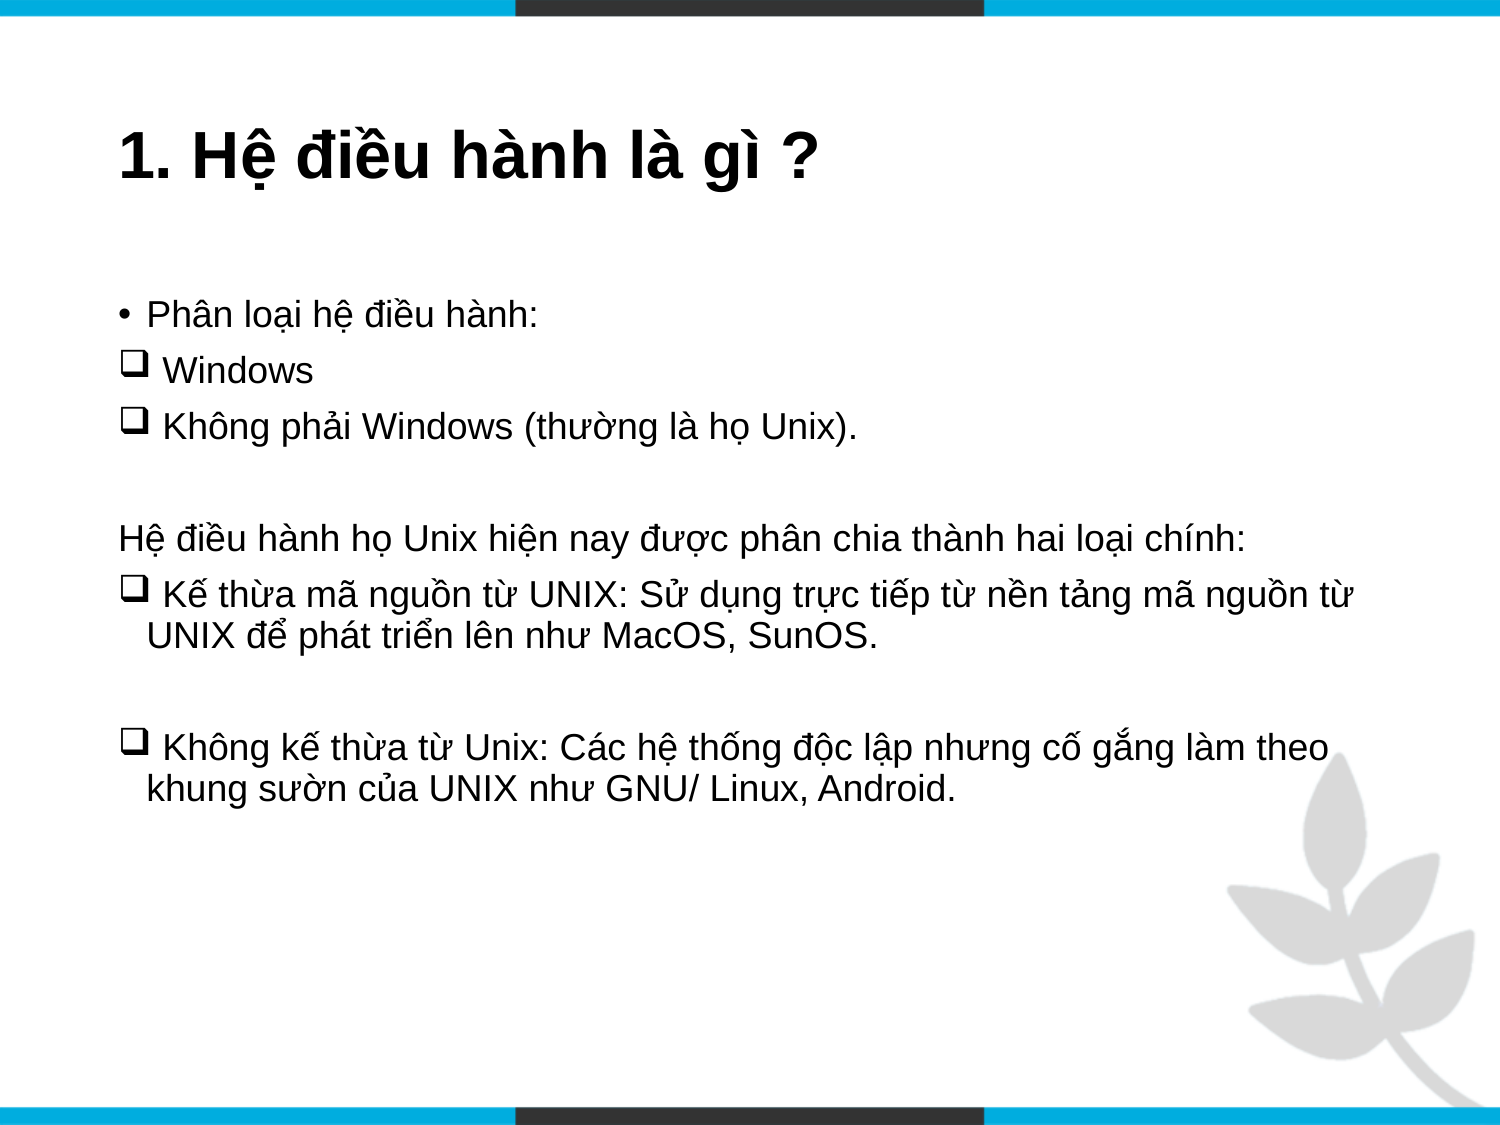

# 1. Hệ điều hành là gì ?
Phân loại hệ điều hành:
 Windows
 Không phải Windows (thường là họ Unix).

Hệ điều hành họ Unix hiện nay được phân chia thành hai loại chính:
 Kế thừa mã nguồn từ UNIX: Sử dụng trực tiếp từ nền tảng mã nguồn từ UNIX để phát triển lên như MacOS, SunOS.

 Không kế thừa từ Unix: Các hệ thống độc lập nhưng cố gắng làm theo khung sườn của UNIX như GNU/ Linux, Android.